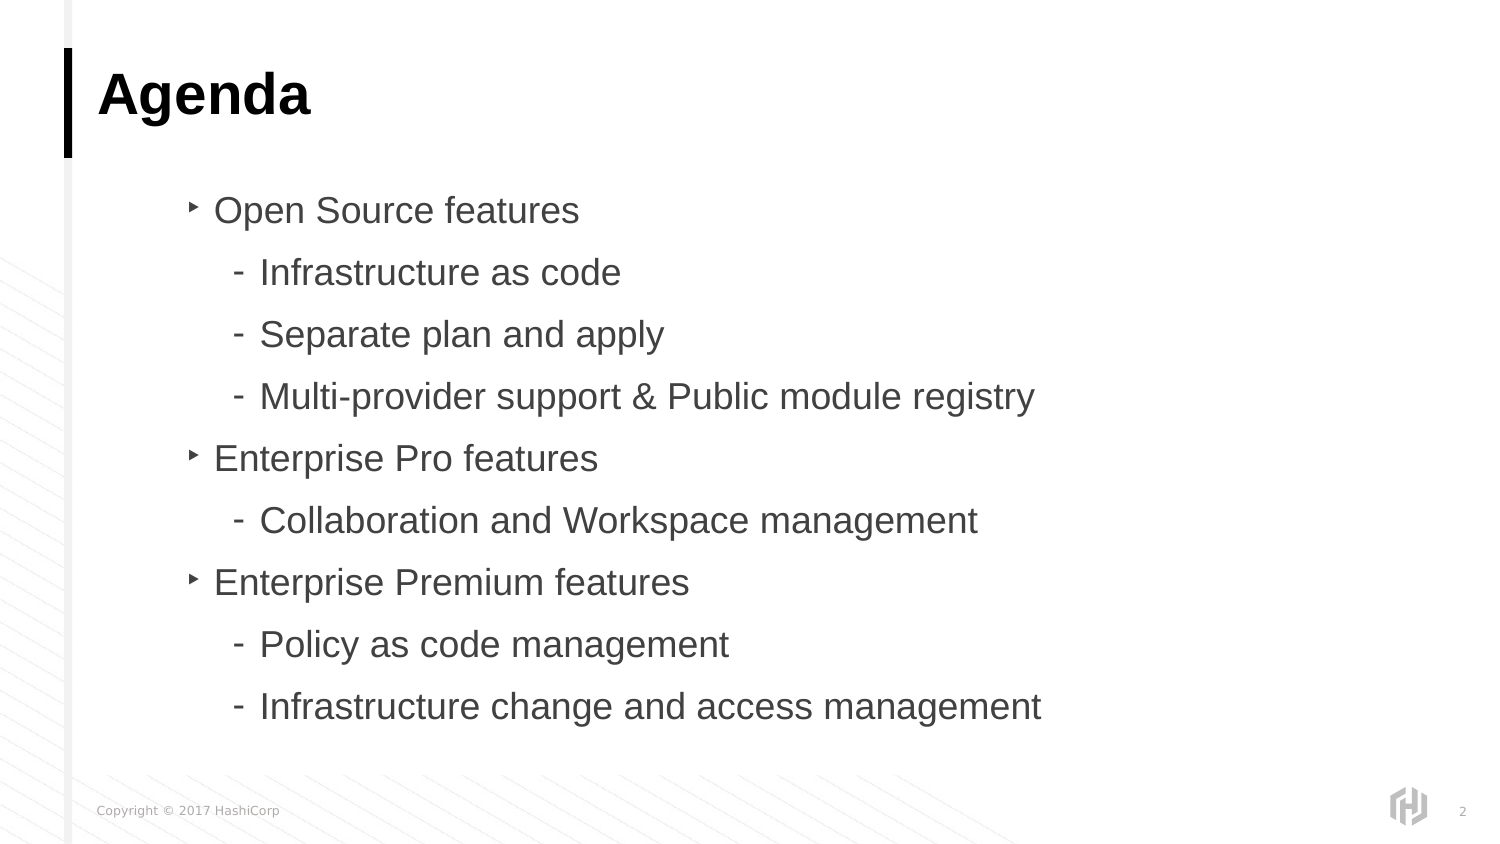

# Agenda
Open Source features
Infrastructure as code
Separate plan and apply
Multi-provider support & Public module registry
Enterprise Pro features
Collaboration and Workspace management
Enterprise Premium features
Policy as code management
Infrastructure change and access management
2